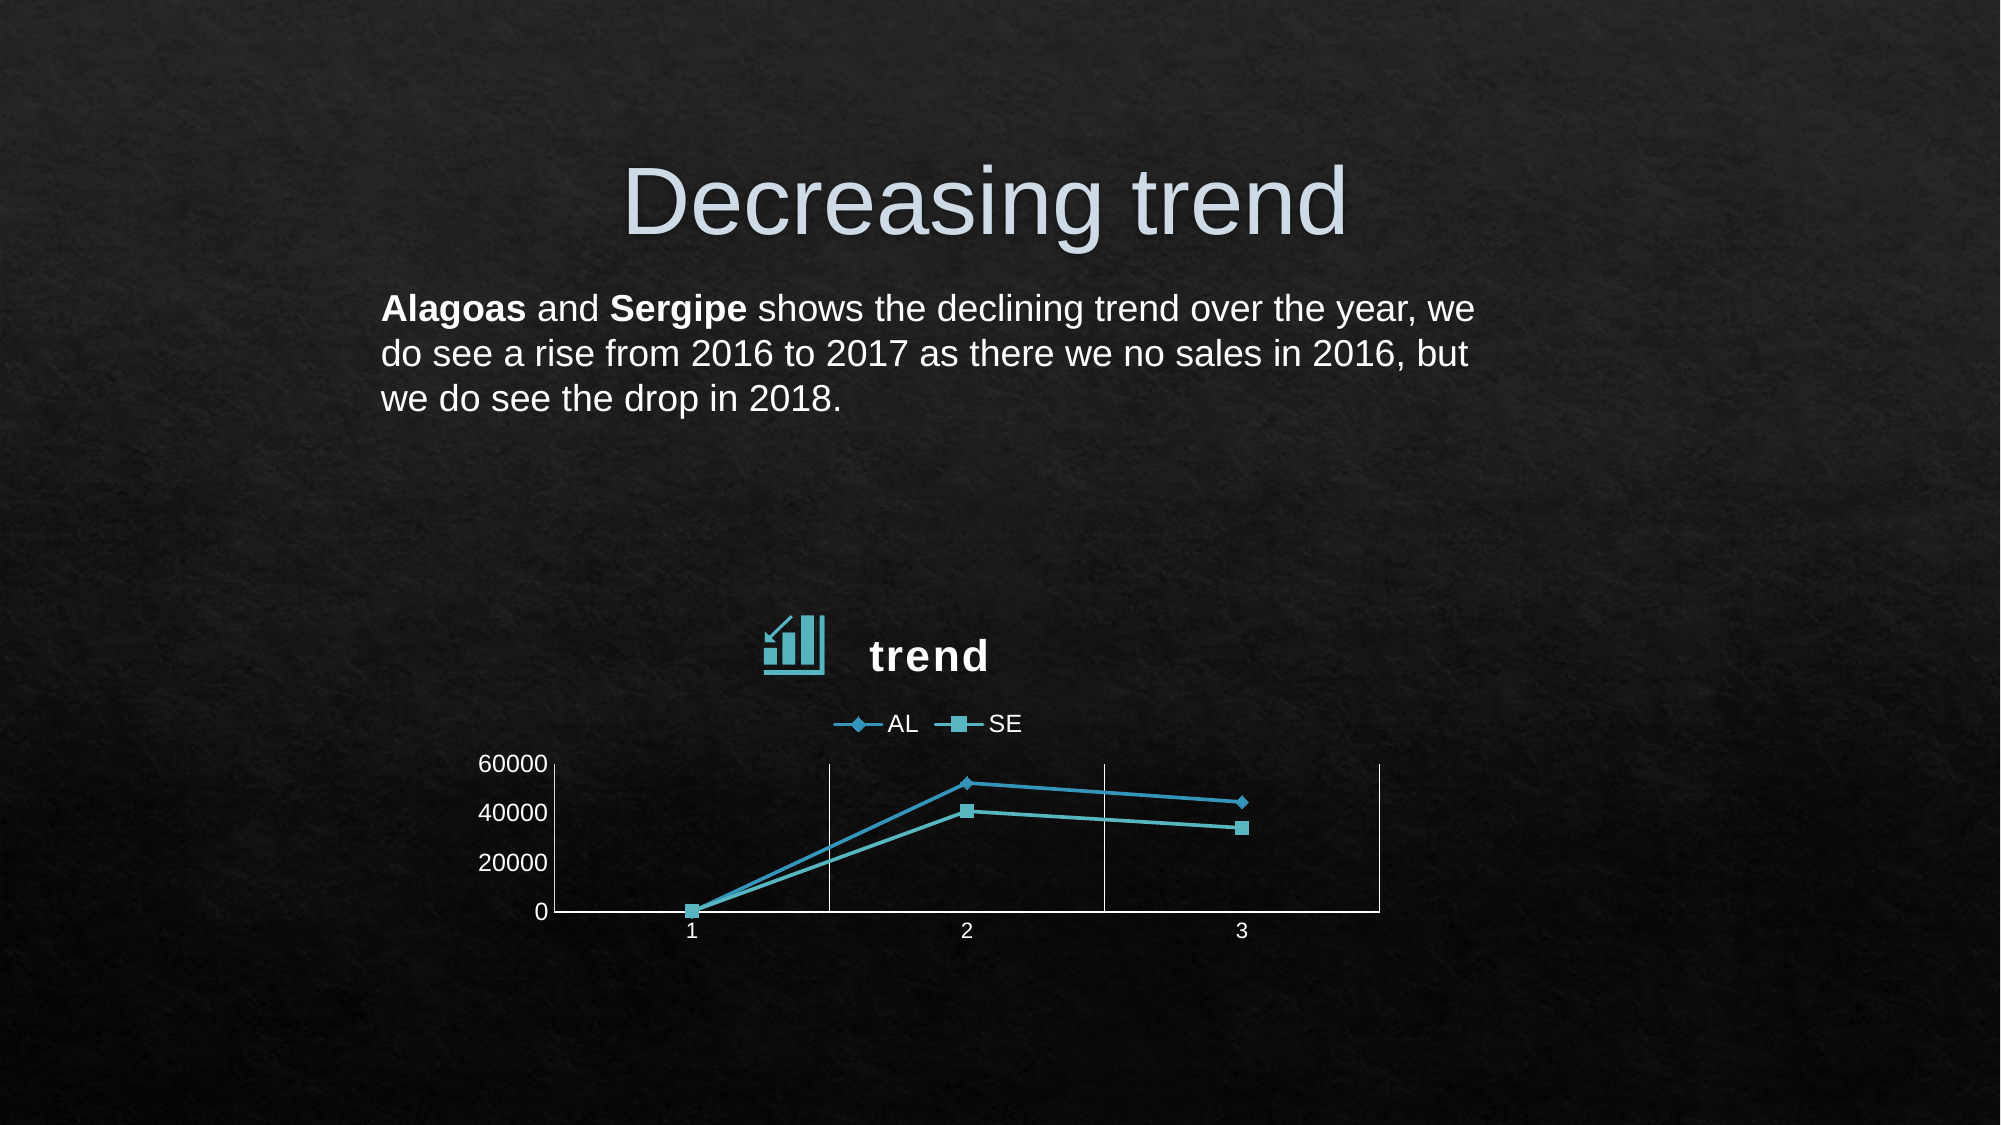

# Decreasing trend
Alagoas and Sergipe shows the declining trend over the year, we do see a rise from 2016 to 2017 as there we no sales in 2016, but we do see the drop in 2018.

### Chart: trend

| Category | AL | SE |
|---|---|---|